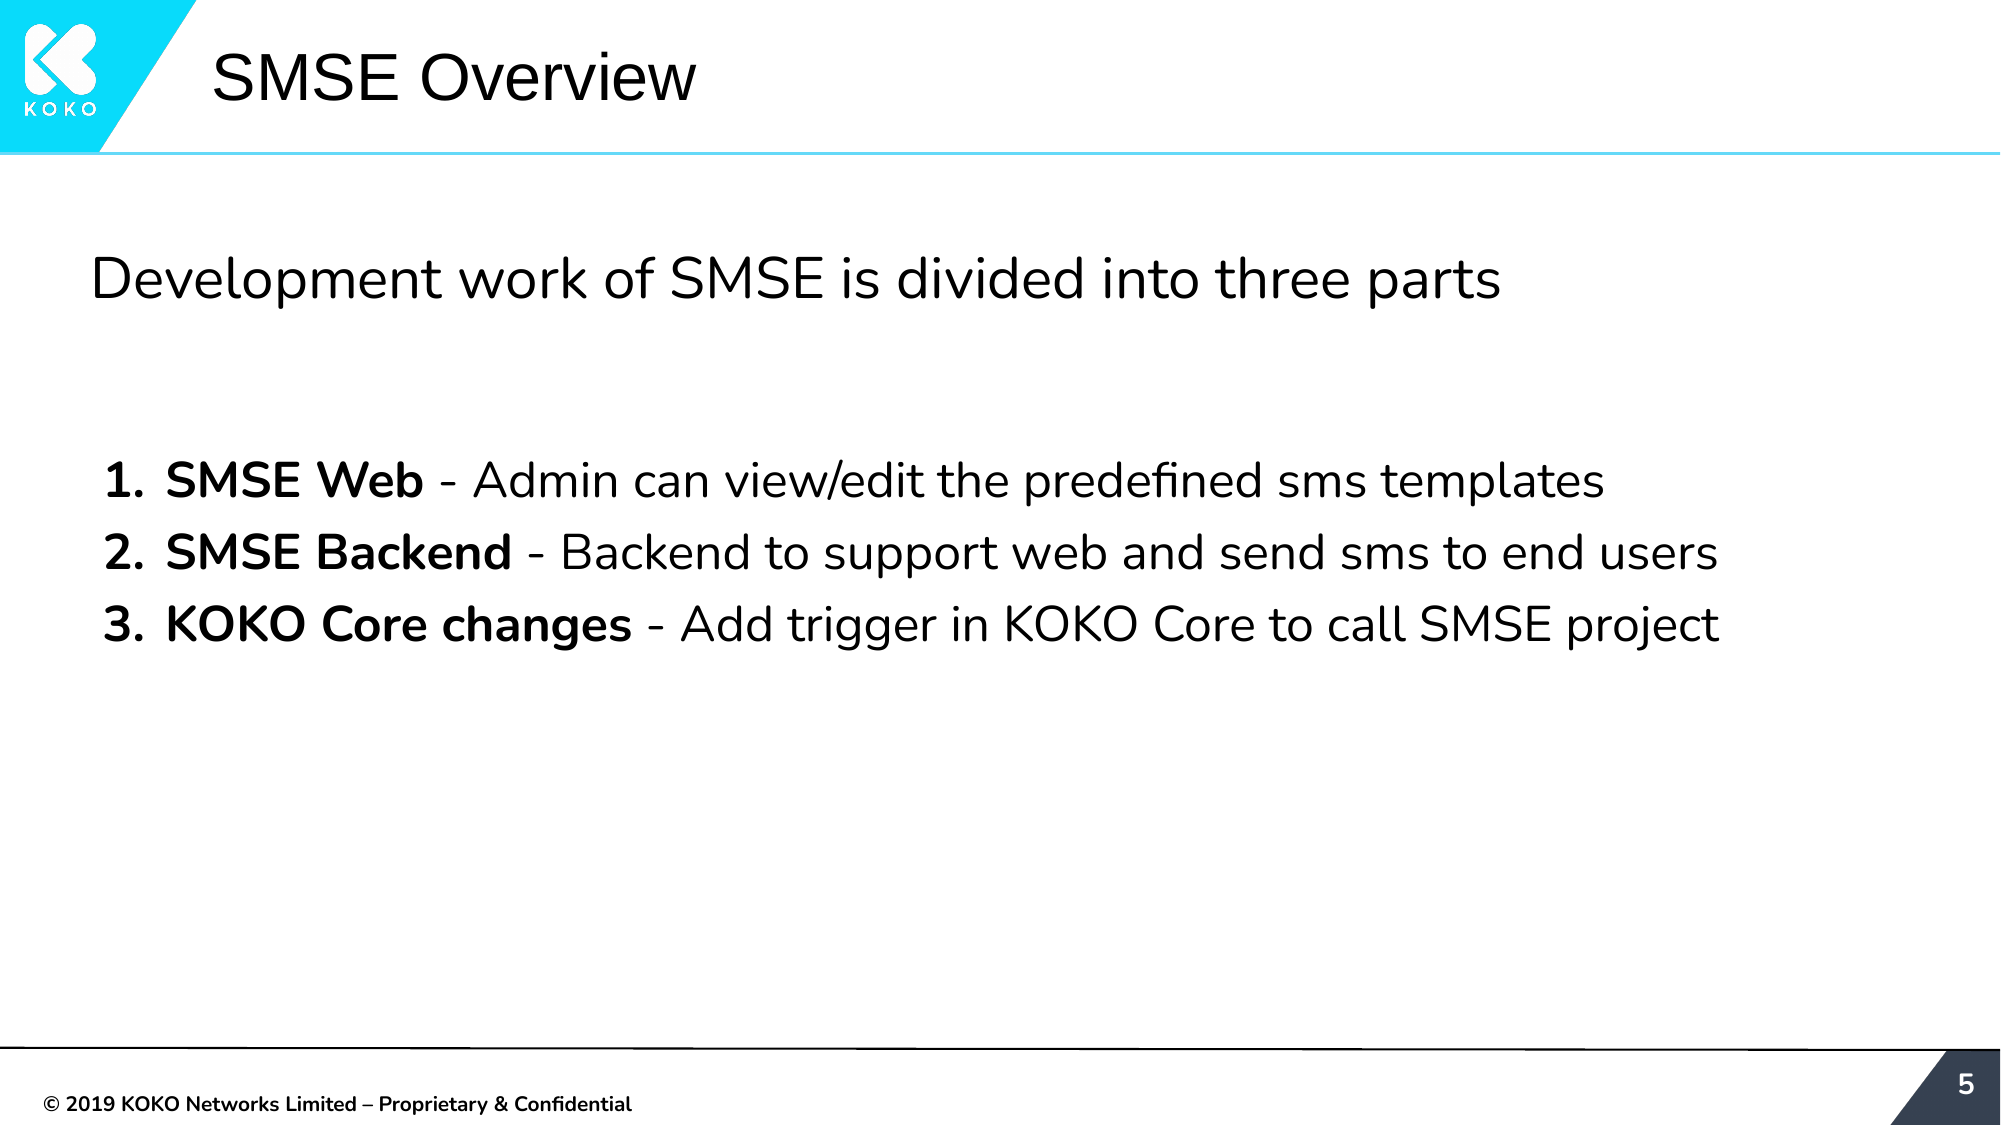

# SMSE Overview
Development work of SMSE is divided into three parts

SMSE Web - Admin can view/edit the predefined sms templates
SMSE Backend - Backend to support web and send sms to end users
KOKO Core changes - Add trigger in KOKO Core to call SMSE project
5